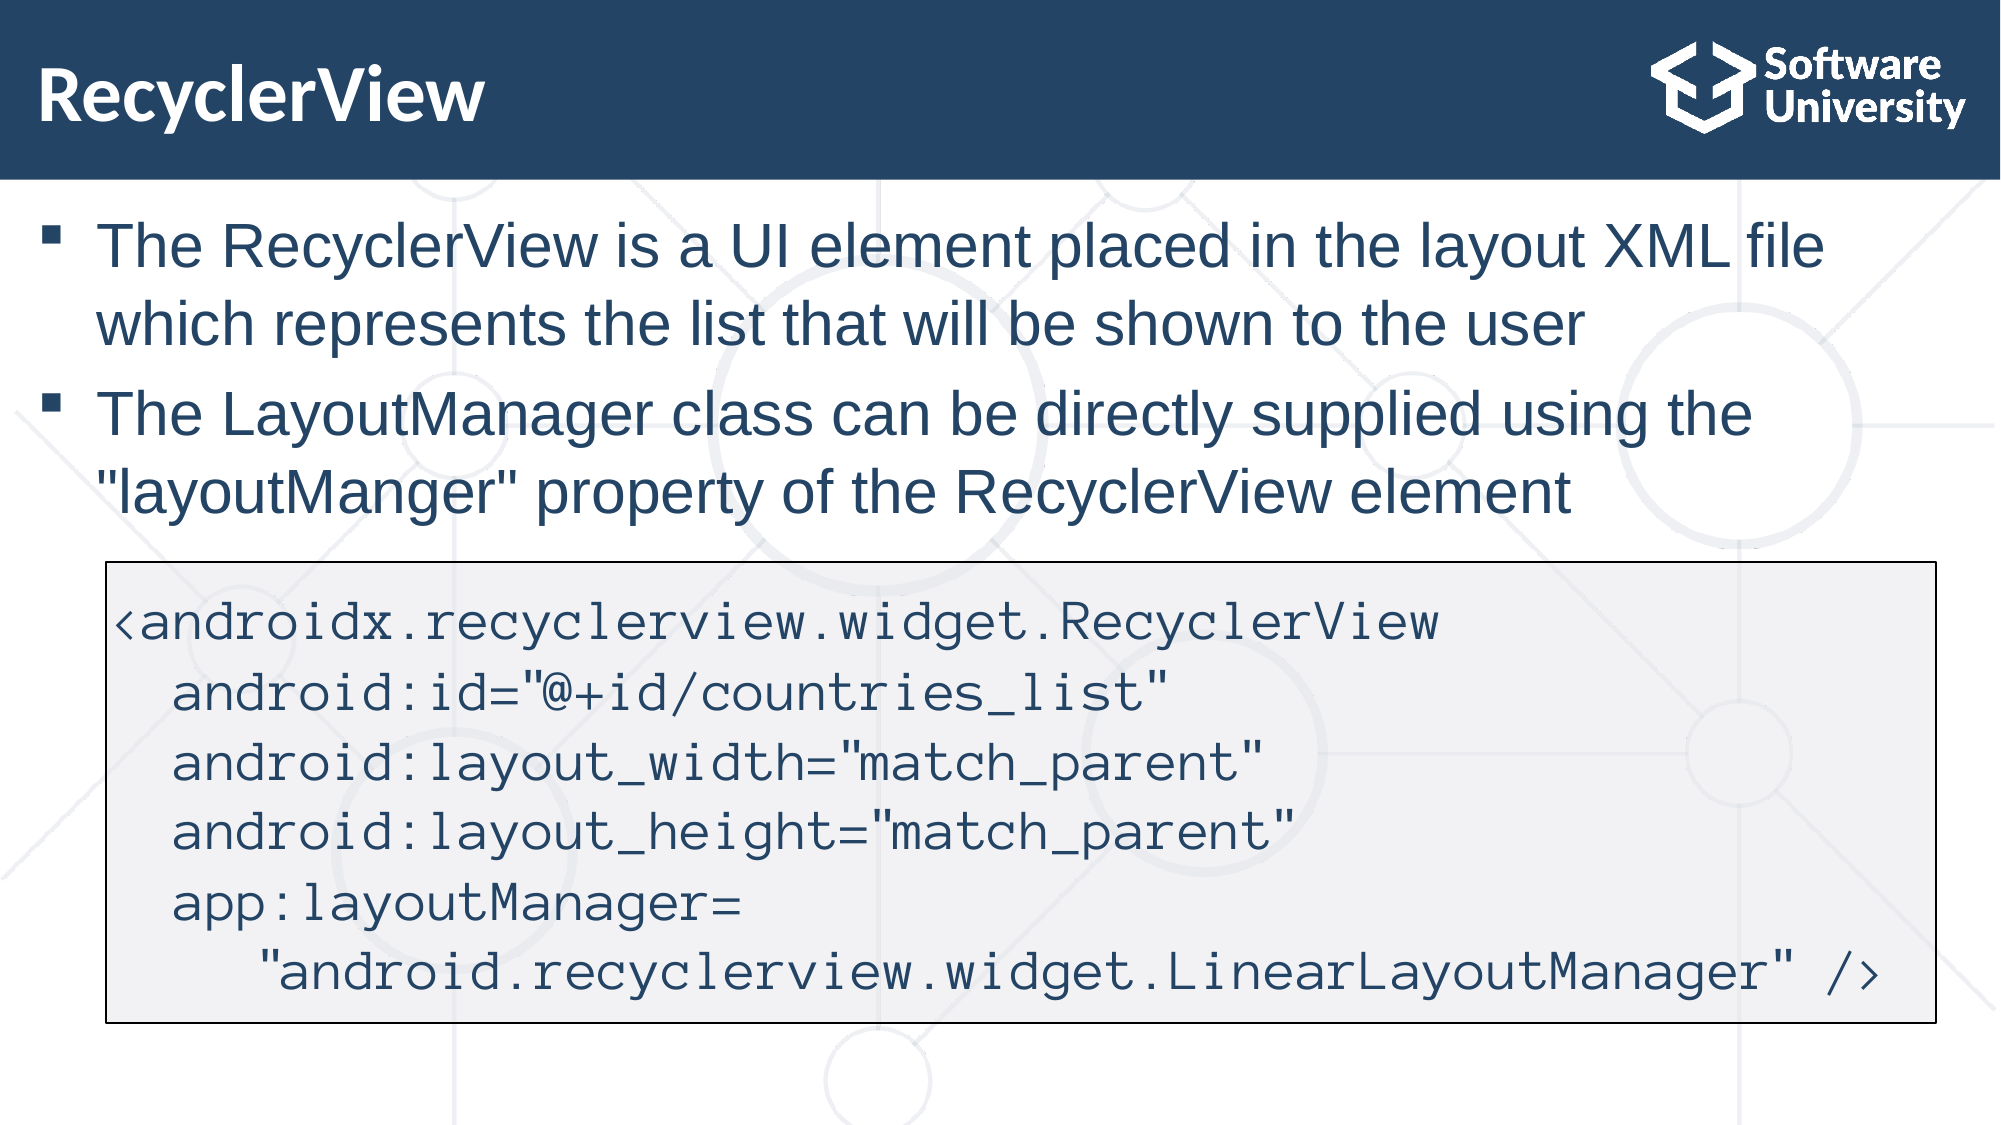

# RecyclerView
The RecyclerView is a UI element placed in the layout XML file which represents the list that will be shown to the user
The LayoutManager class can be directly supplied using the "layoutManger" property of the RecyclerView element
<androidx.recyclerview.widget.RecyclerView
  android:id="@+id/countries_list"
  android:layout_width="match_parent"
  android:layout_height="match_parent"
  app:layoutManager=
 	"android.recyclerview.widget.LinearLayoutManager" />